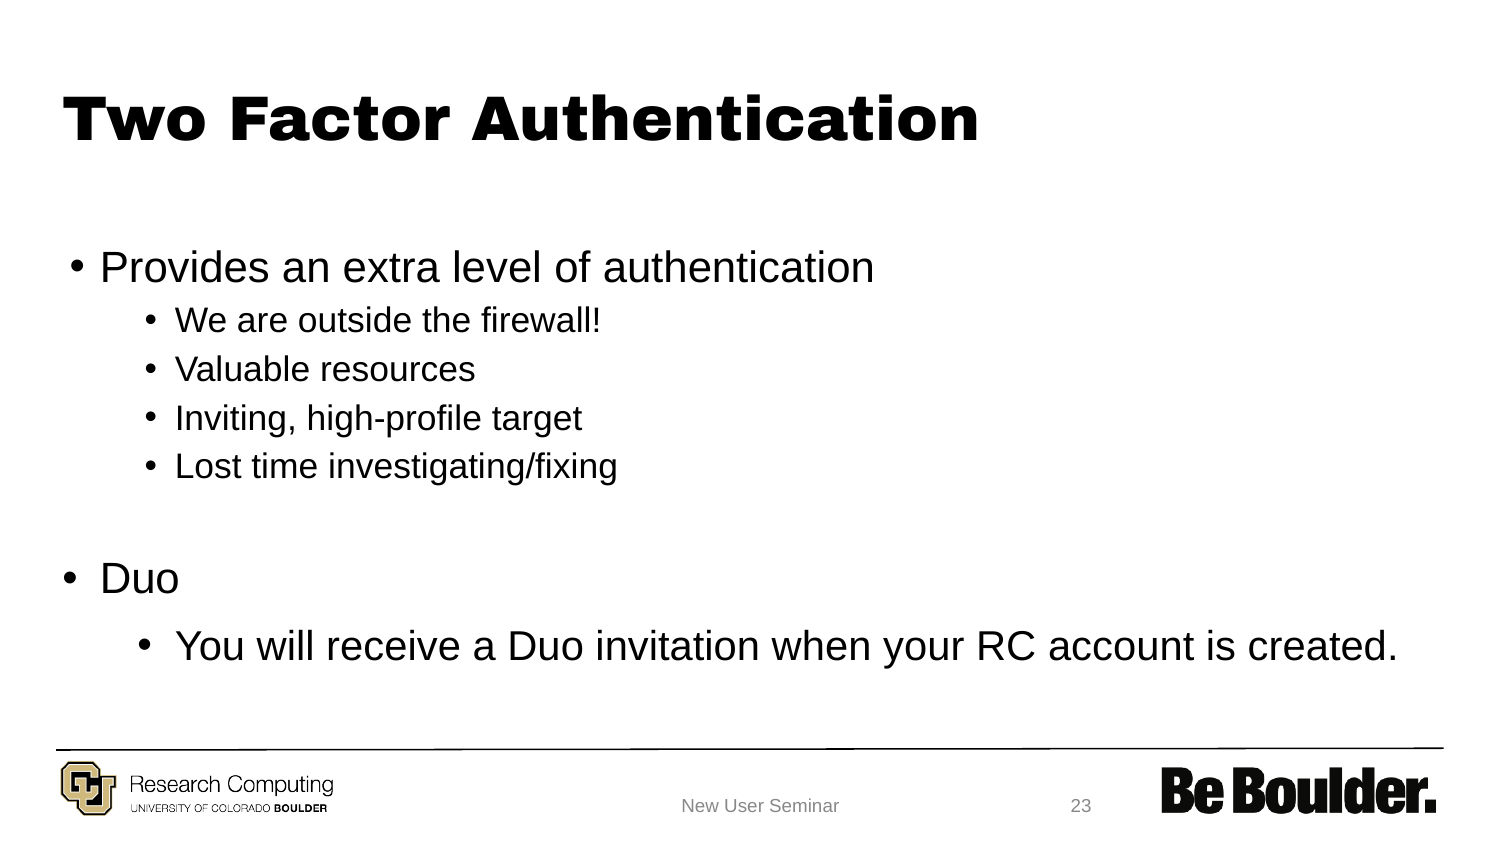

# Two Factor Authentication
Provides an extra level of authentication
We are outside the firewall!
Valuable resources
Inviting, high-profile target
Lost time investigating/fixing

Duo
You will receive a Duo invitation when your RC account is created.
New User Seminar
23